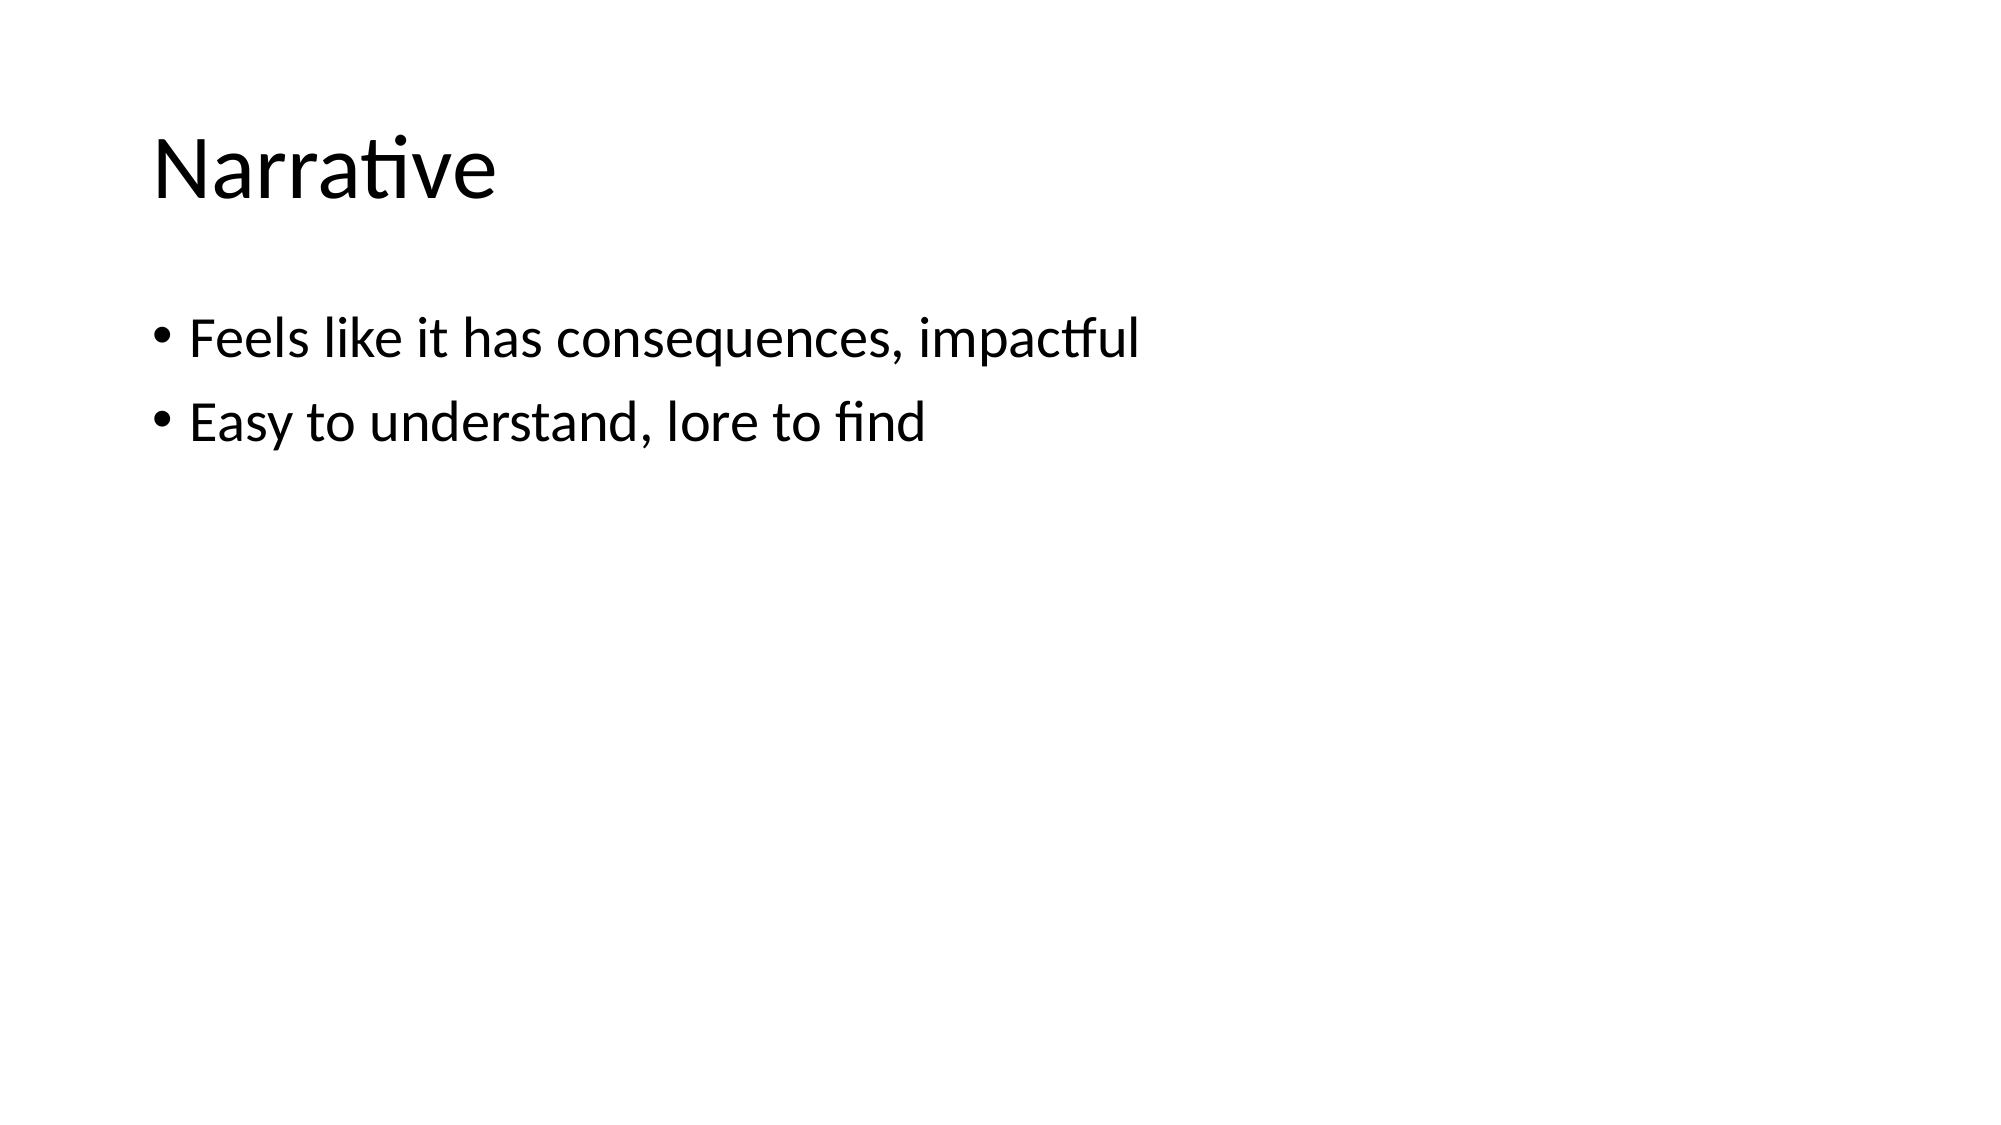

# Narrative
Feels like it has consequences, impactful
Easy to understand, lore to find